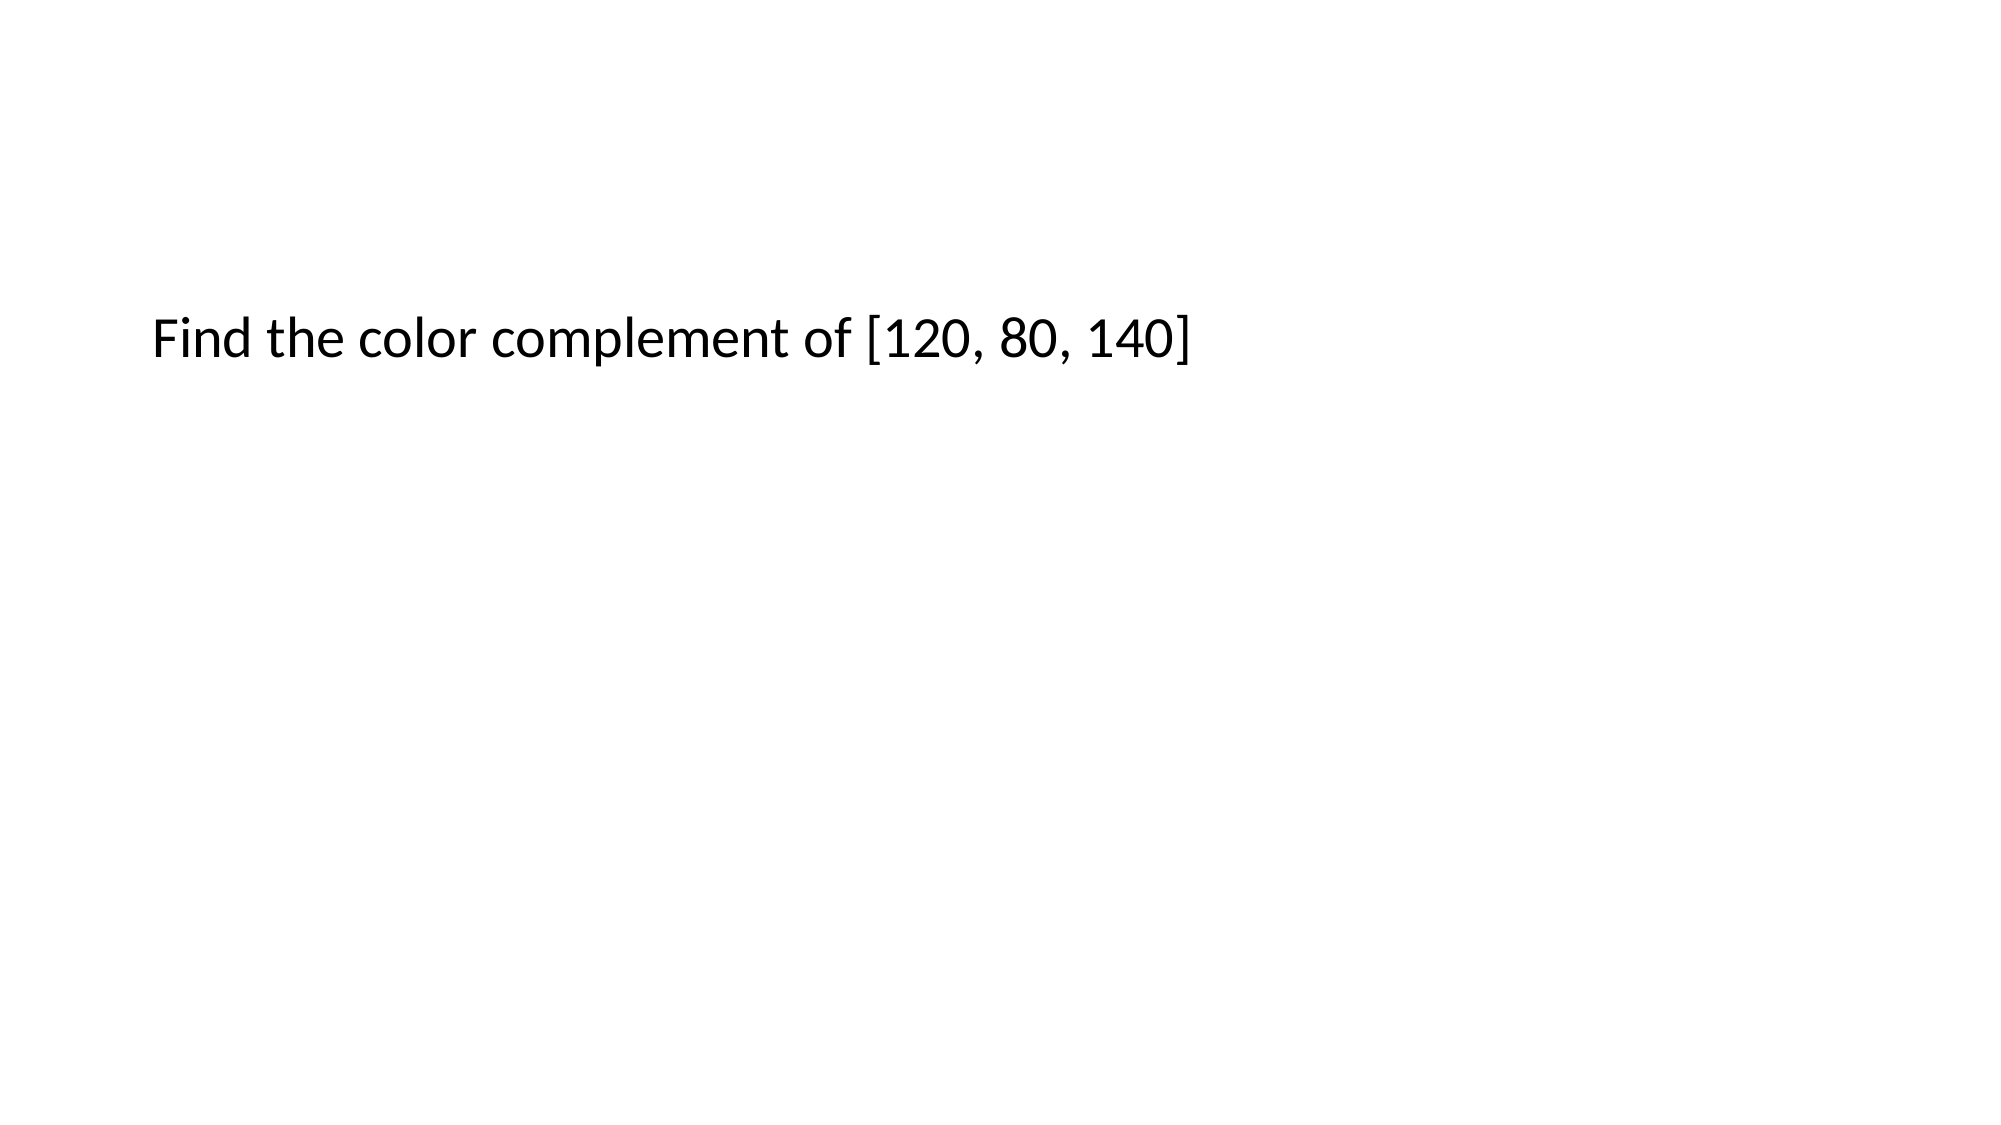

#
Find the color complement of [120, 80, 140]